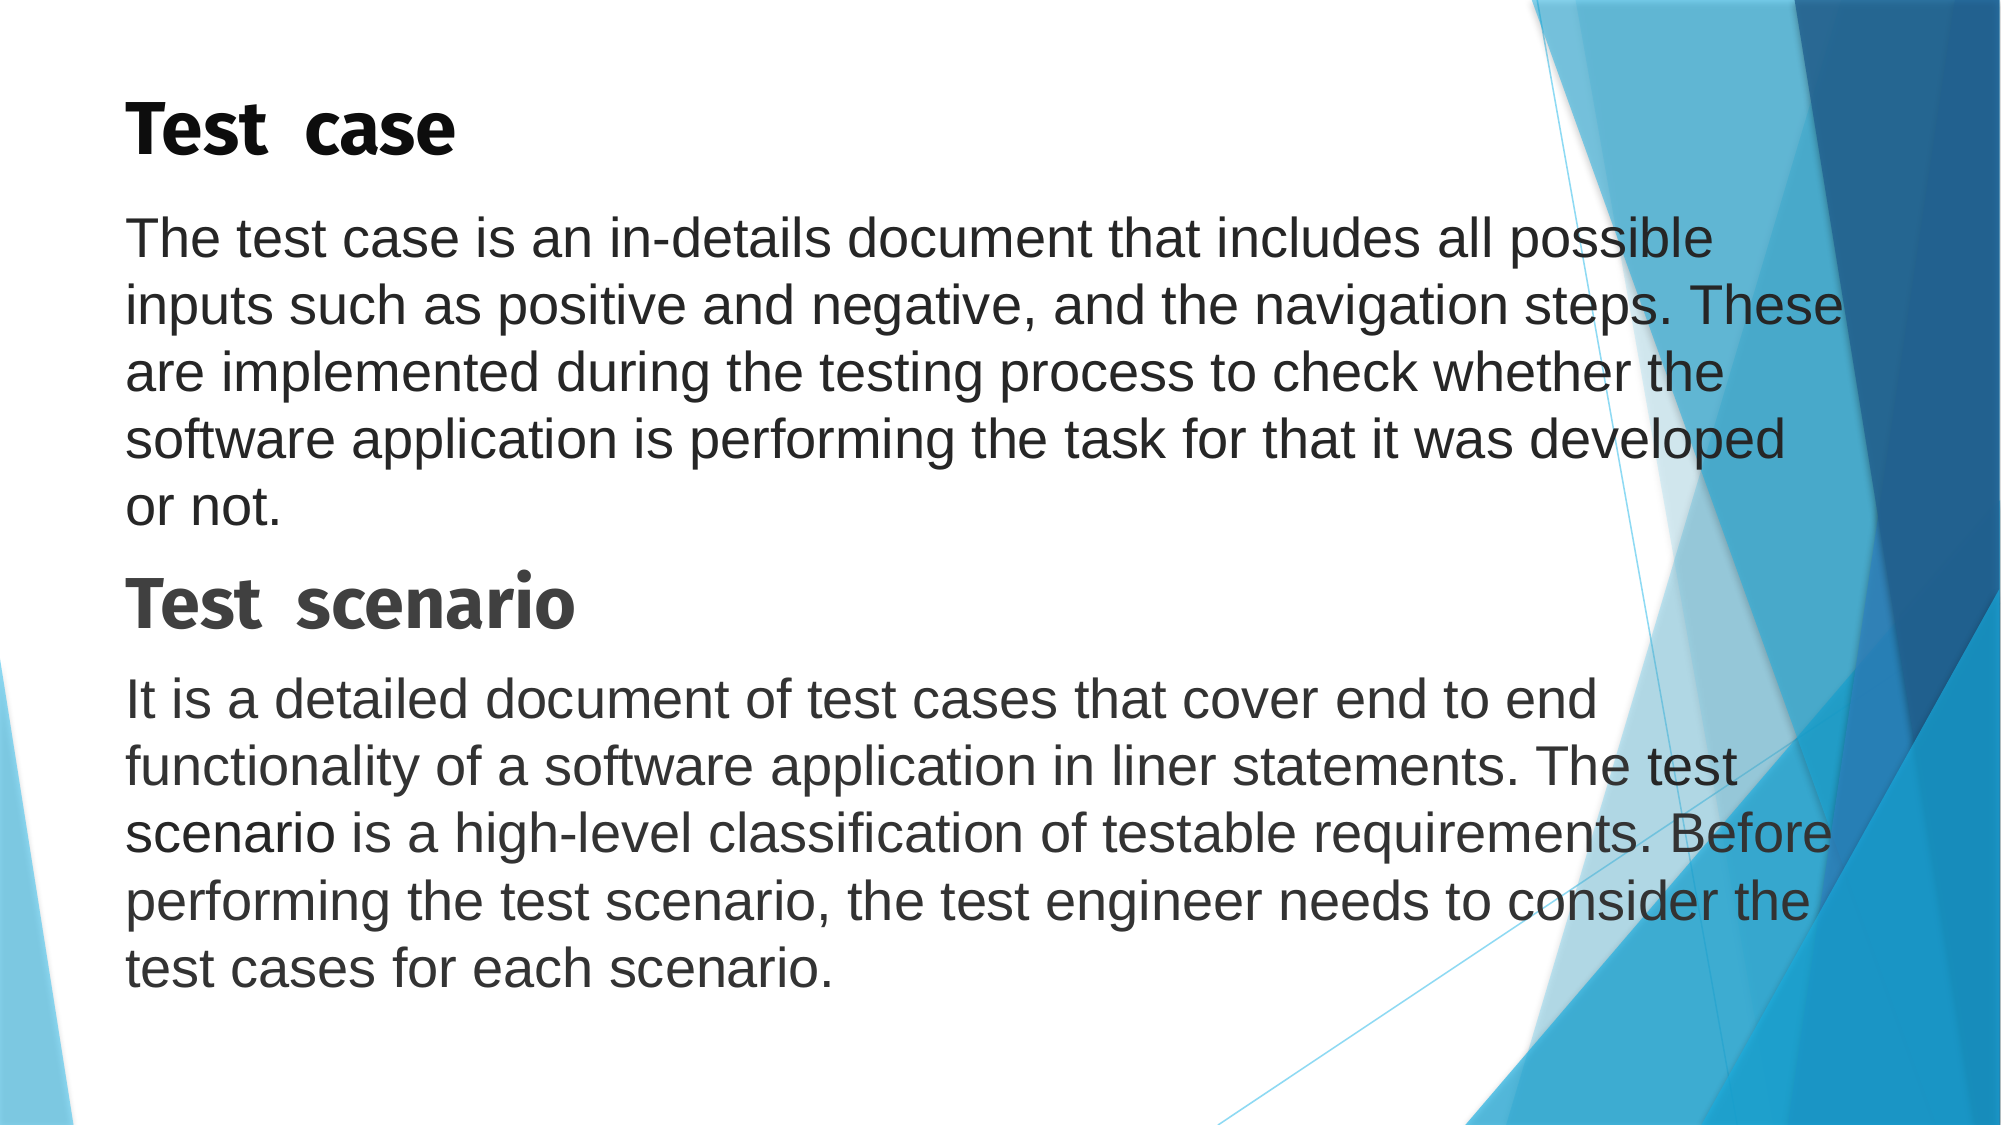

# Test  case
The test case is an in-details document that includes all possible inputs such as positive and negative, and the navigation steps. These are implemented during the testing process to check whether the software application is performing the task for that it was developed or not.
Test  scenario
It is a detailed document of test cases that cover end to end functionality of a software application in liner statements. The test scenario is a high-level classification of testable requirements. Before performing the test scenario, the test engineer needs to consider the test cases for each scenario.